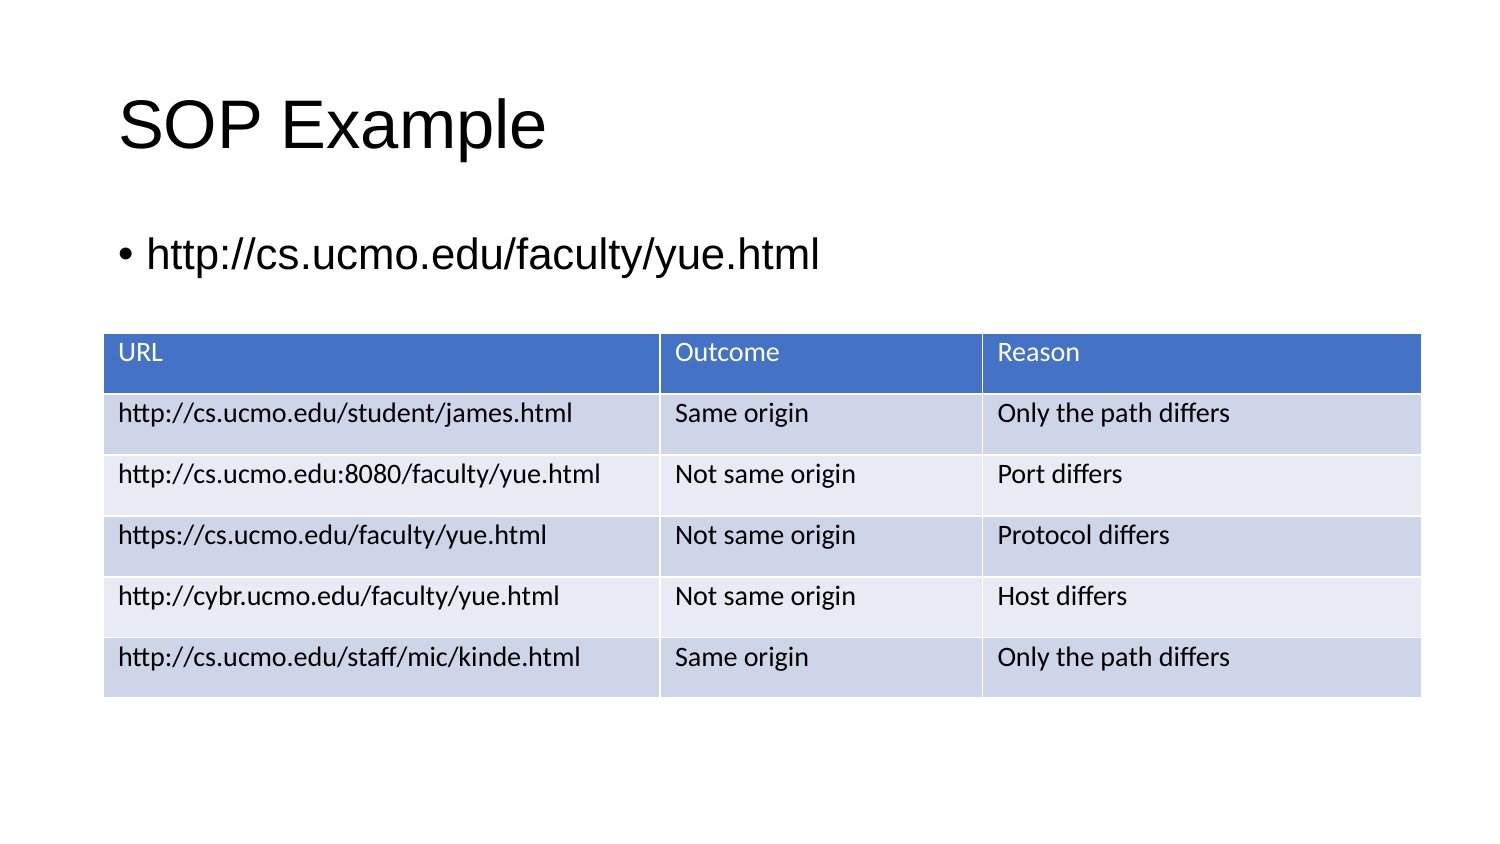

# SOP Example
http://cs.ucmo.edu/faculty/yue.html

| URL | Outcome | Reason |
| --- | --- | --- |
| http://cs.ucmo.edu/student/james.html | Same origin | Only the path differs |
| http://cs.ucmo.edu:8080/faculty/yue.html | Not same origin | Port differs |
| https://cs.ucmo.edu/faculty/yue.html | Not same origin | Protocol differs |
| http://cybr.ucmo.edu/faculty/yue.html | Not same origin | Host differs |
| http://cs.ucmo.edu/staff/mic/kinde.html | Same origin | Only the path differs |